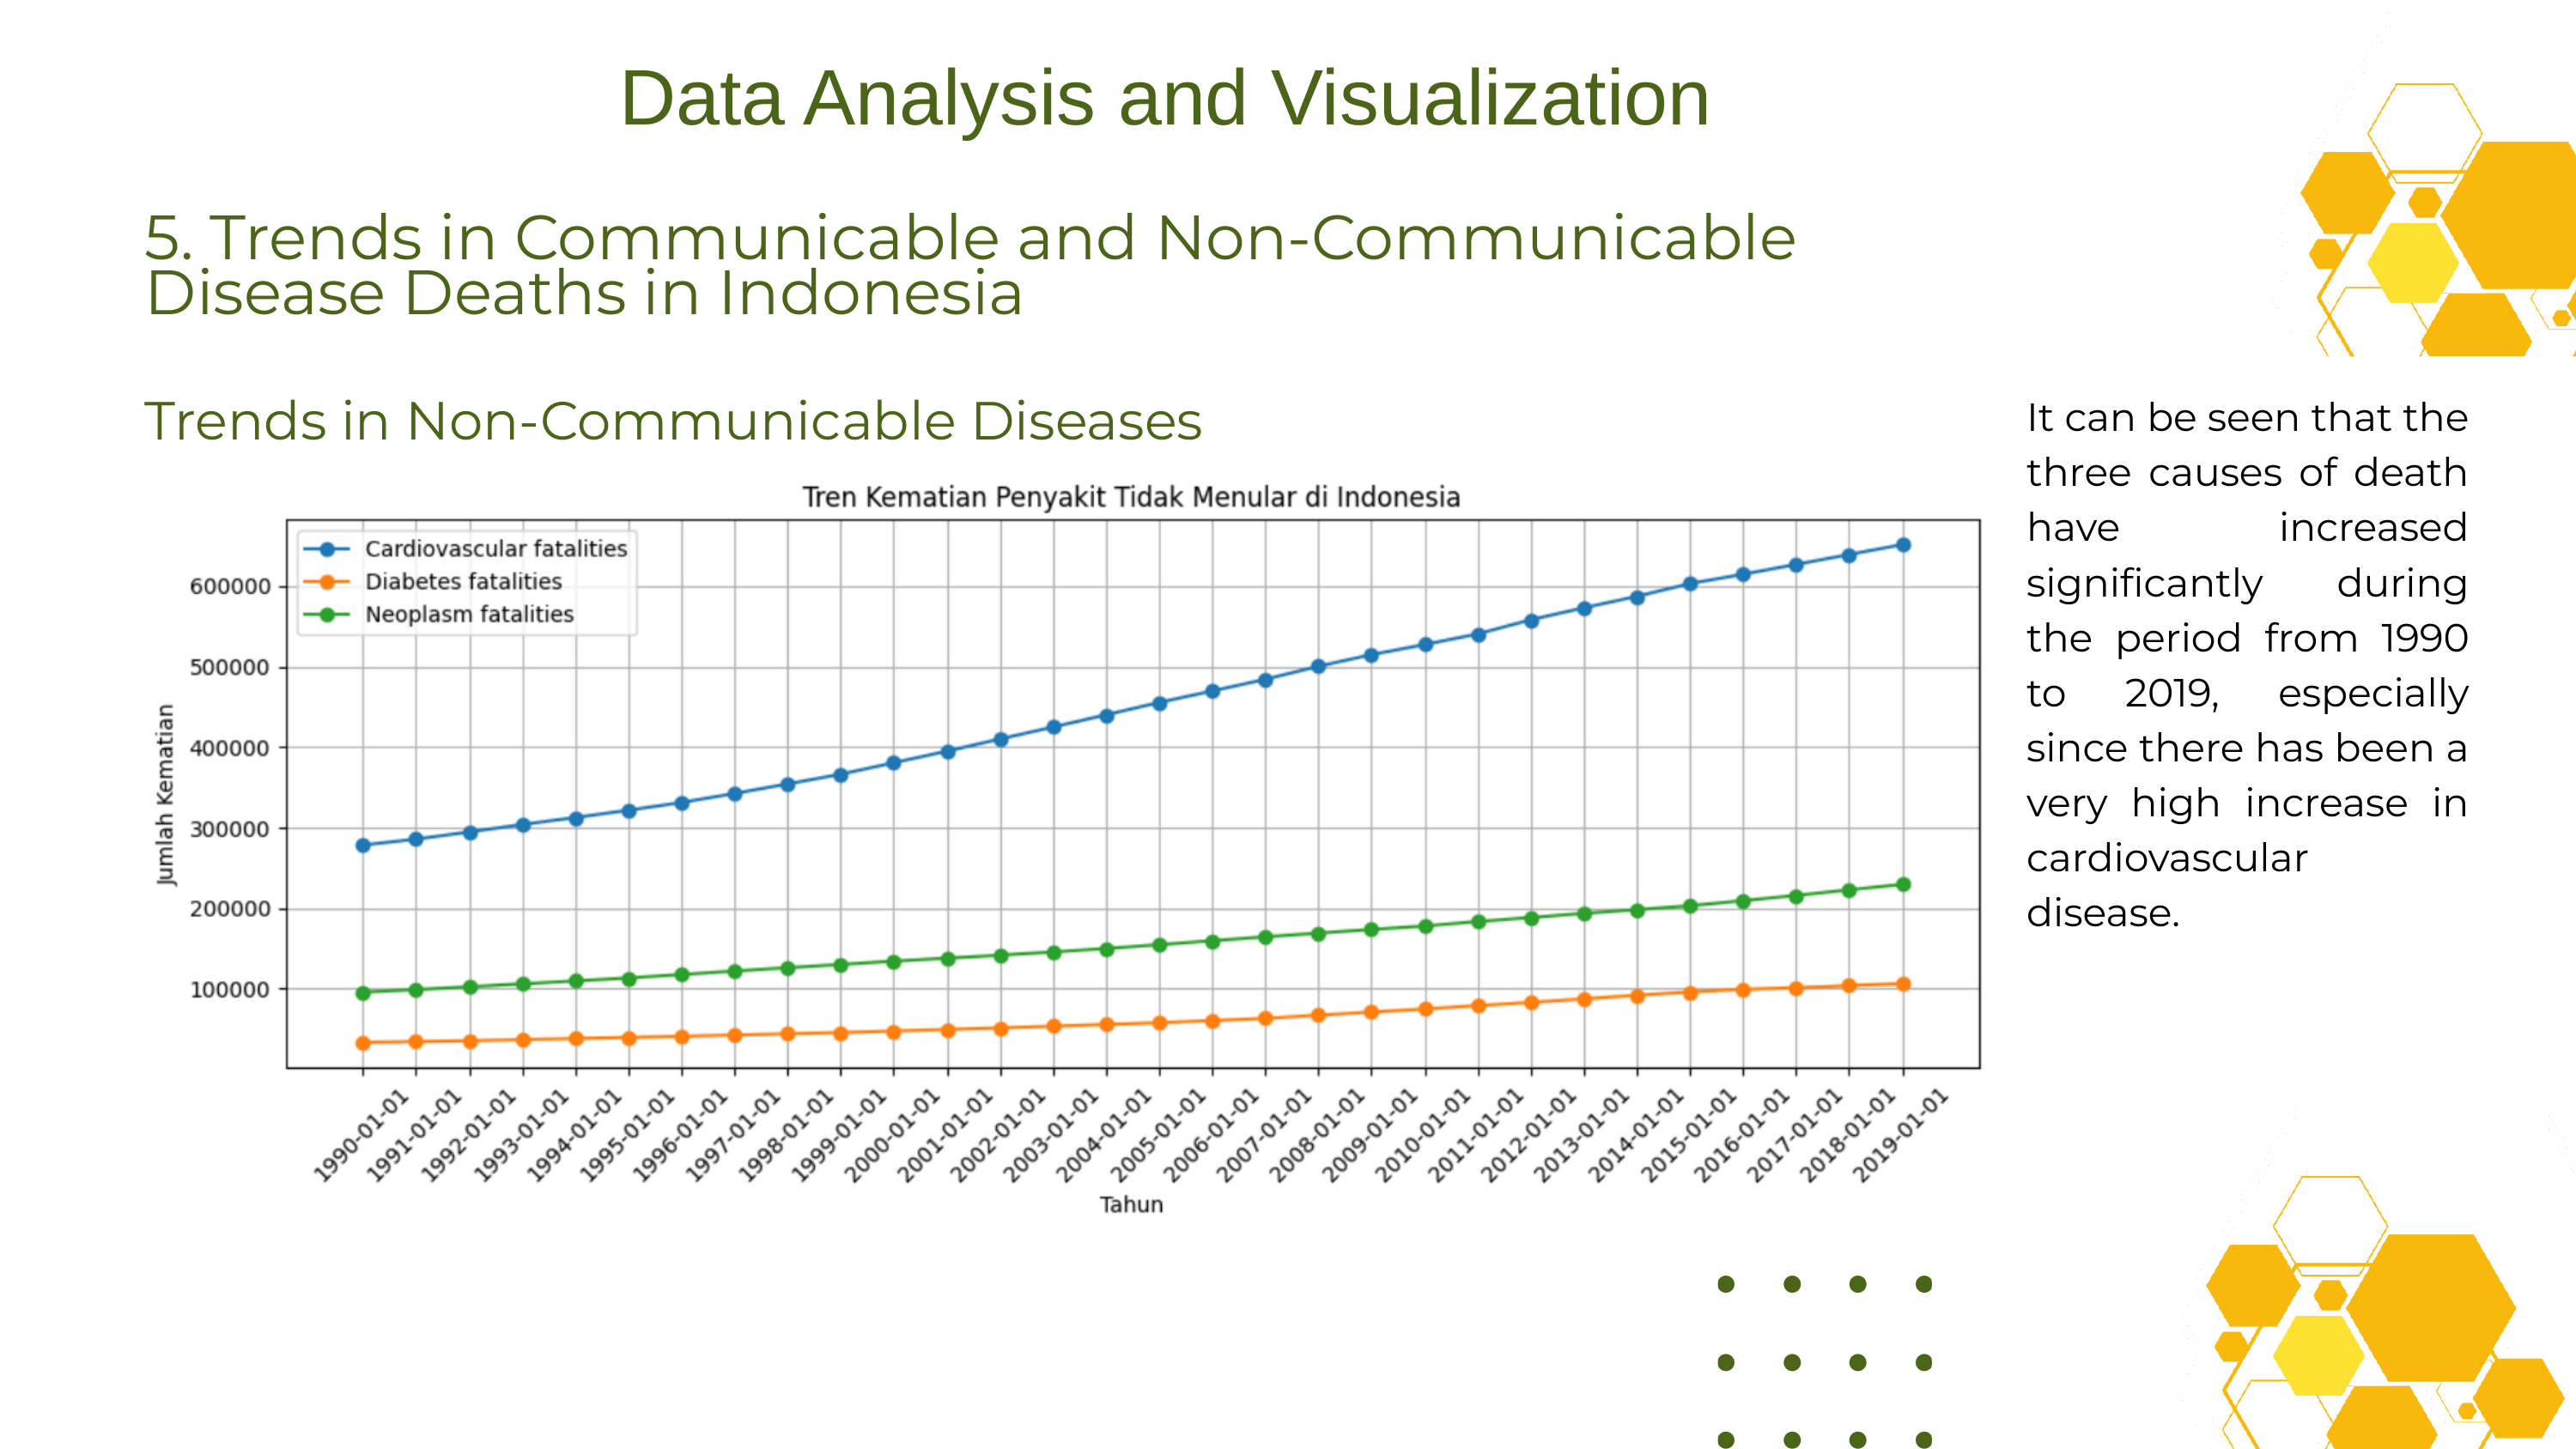

Data Analysis and Visualization
5. Trends in Communicable and Non-Communicable Disease Deaths in Indonesia
It can be seen that the three causes of death have increased significantly during the period from 1990 to 2019, especially since there has been a very high increase in cardiovascular disease.
Trends in Non-Communicable Diseases